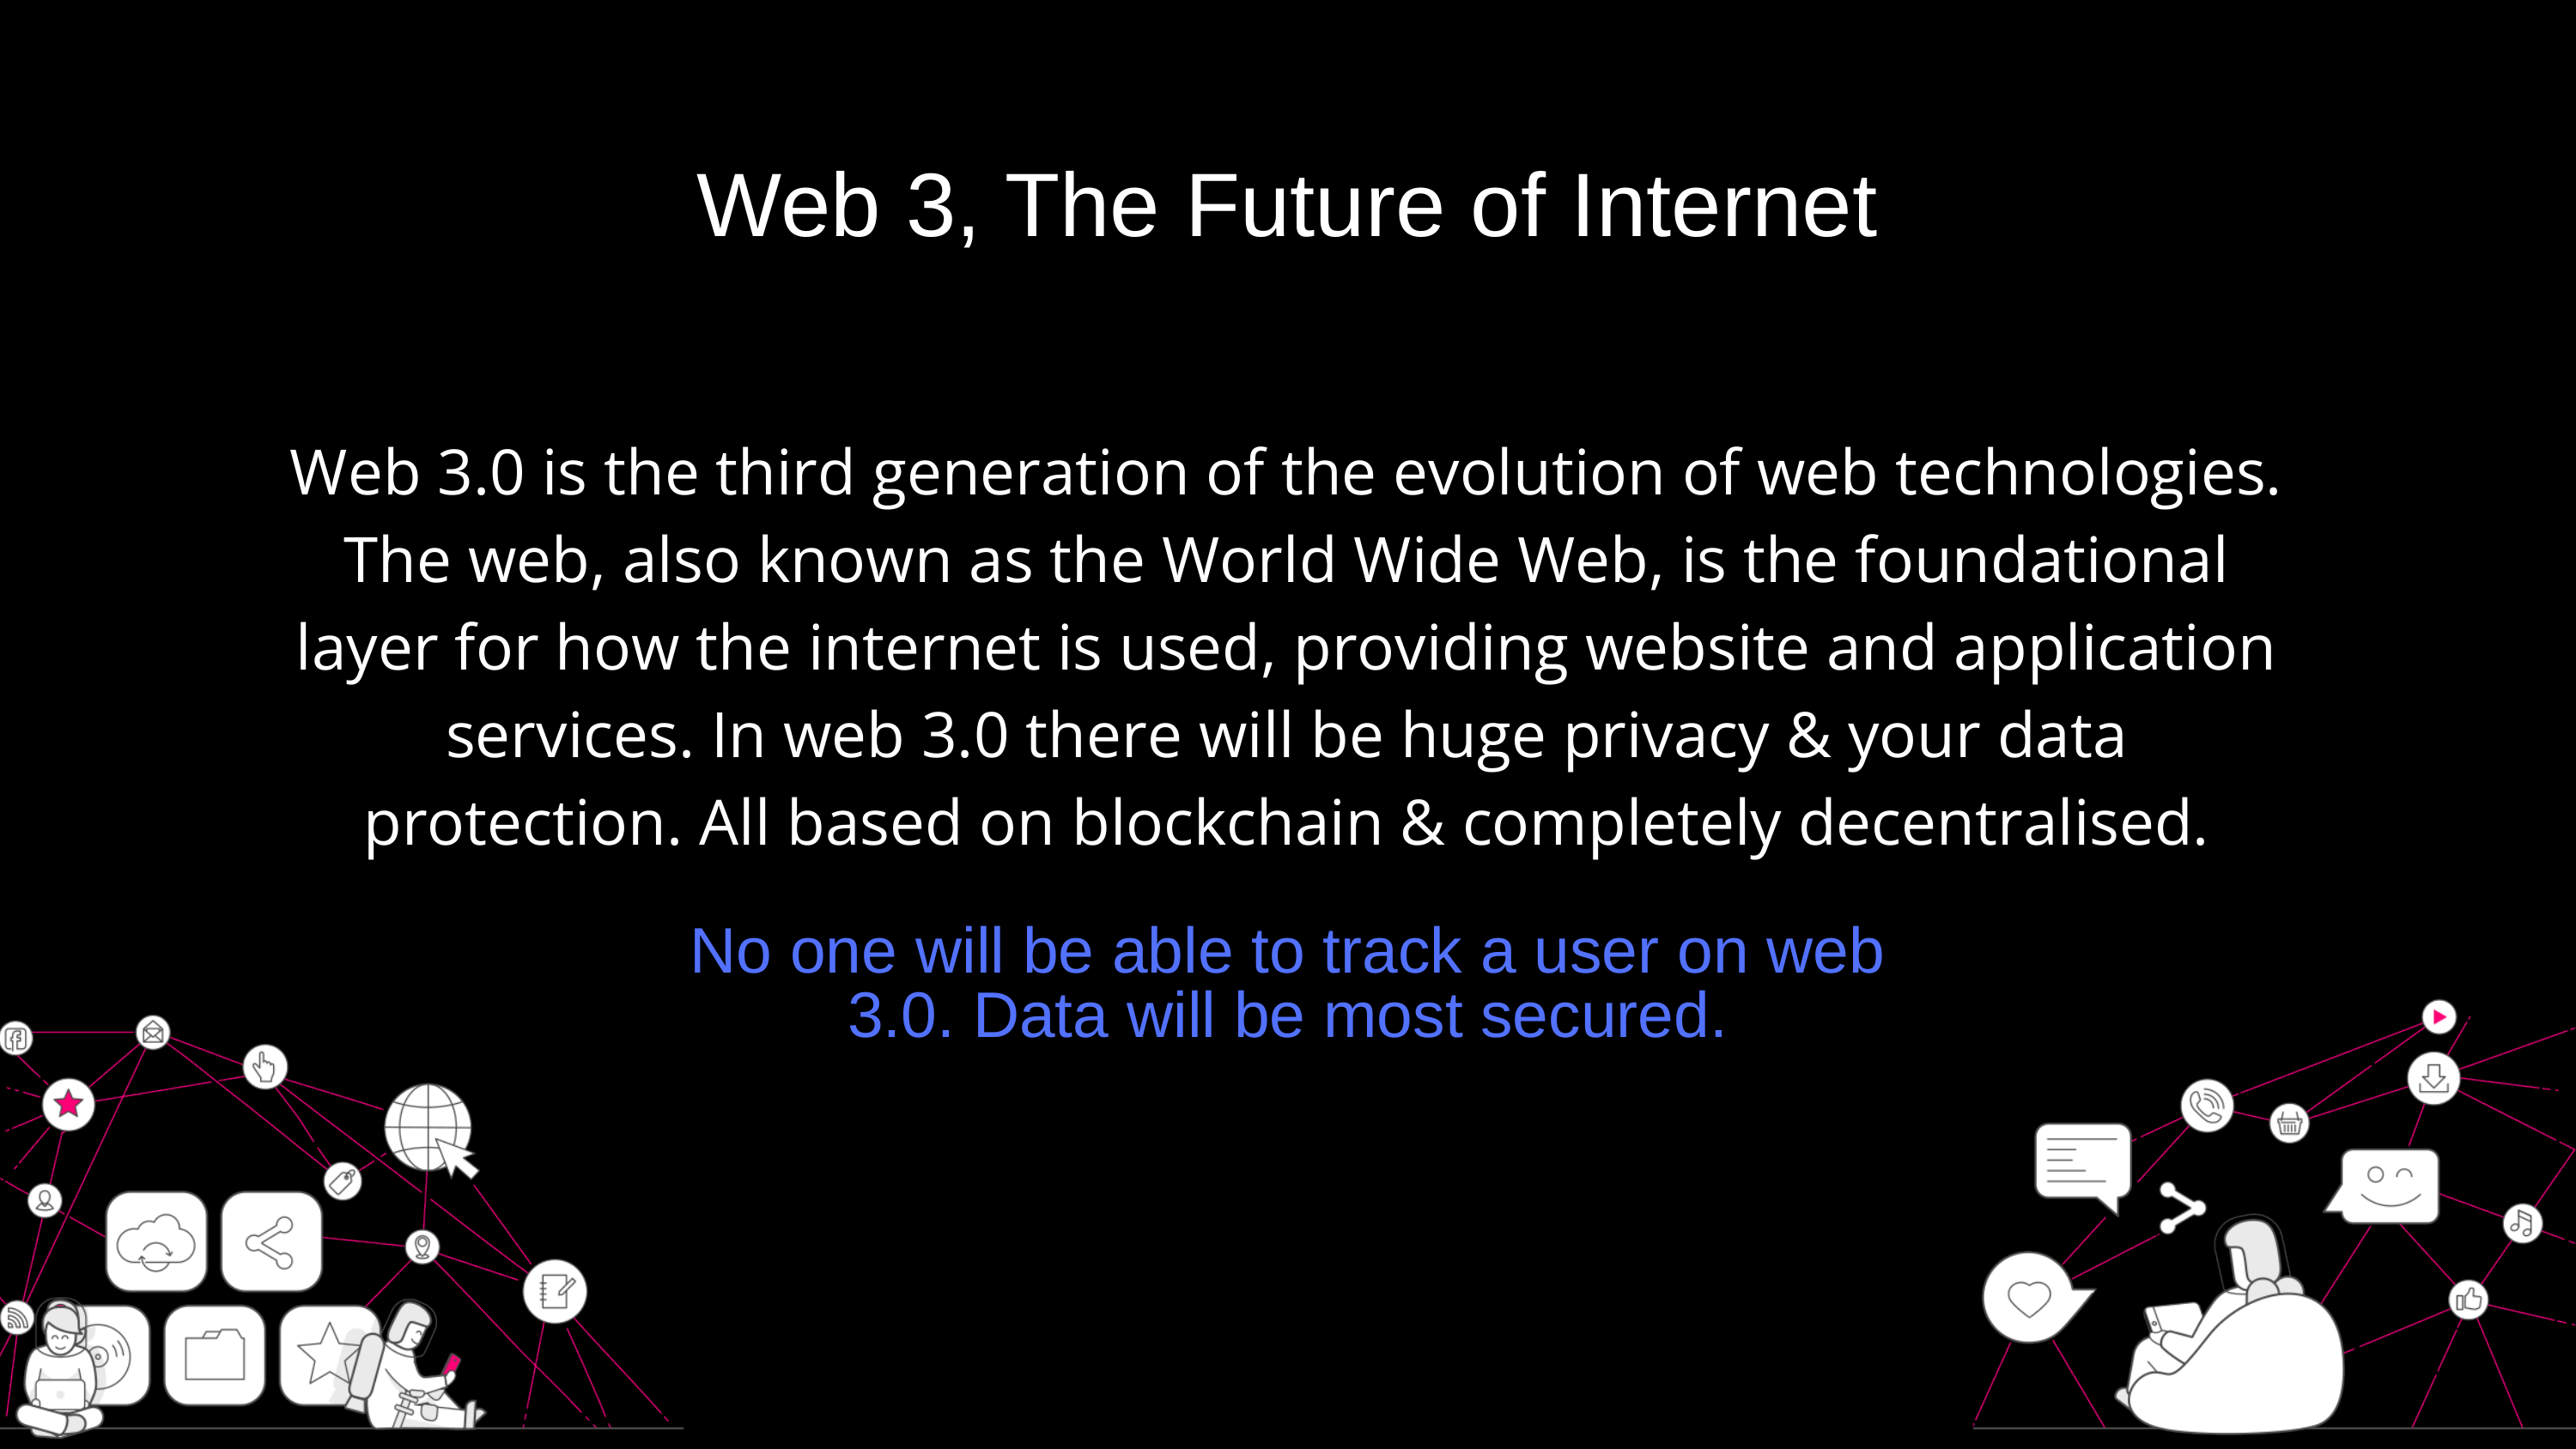

Web 3, The Future of Internet
Web 3.0 is the third generation of the evolution of web technologies. The web, also known as the World Wide Web, is the foundational layer for how the internet is used, providing website and application services. In web 3.0 there will be huge privacy & your data protection. All based on blockchain & completely decentralised.
No one will be able to track a user on web 3.0. Data will be most secured.